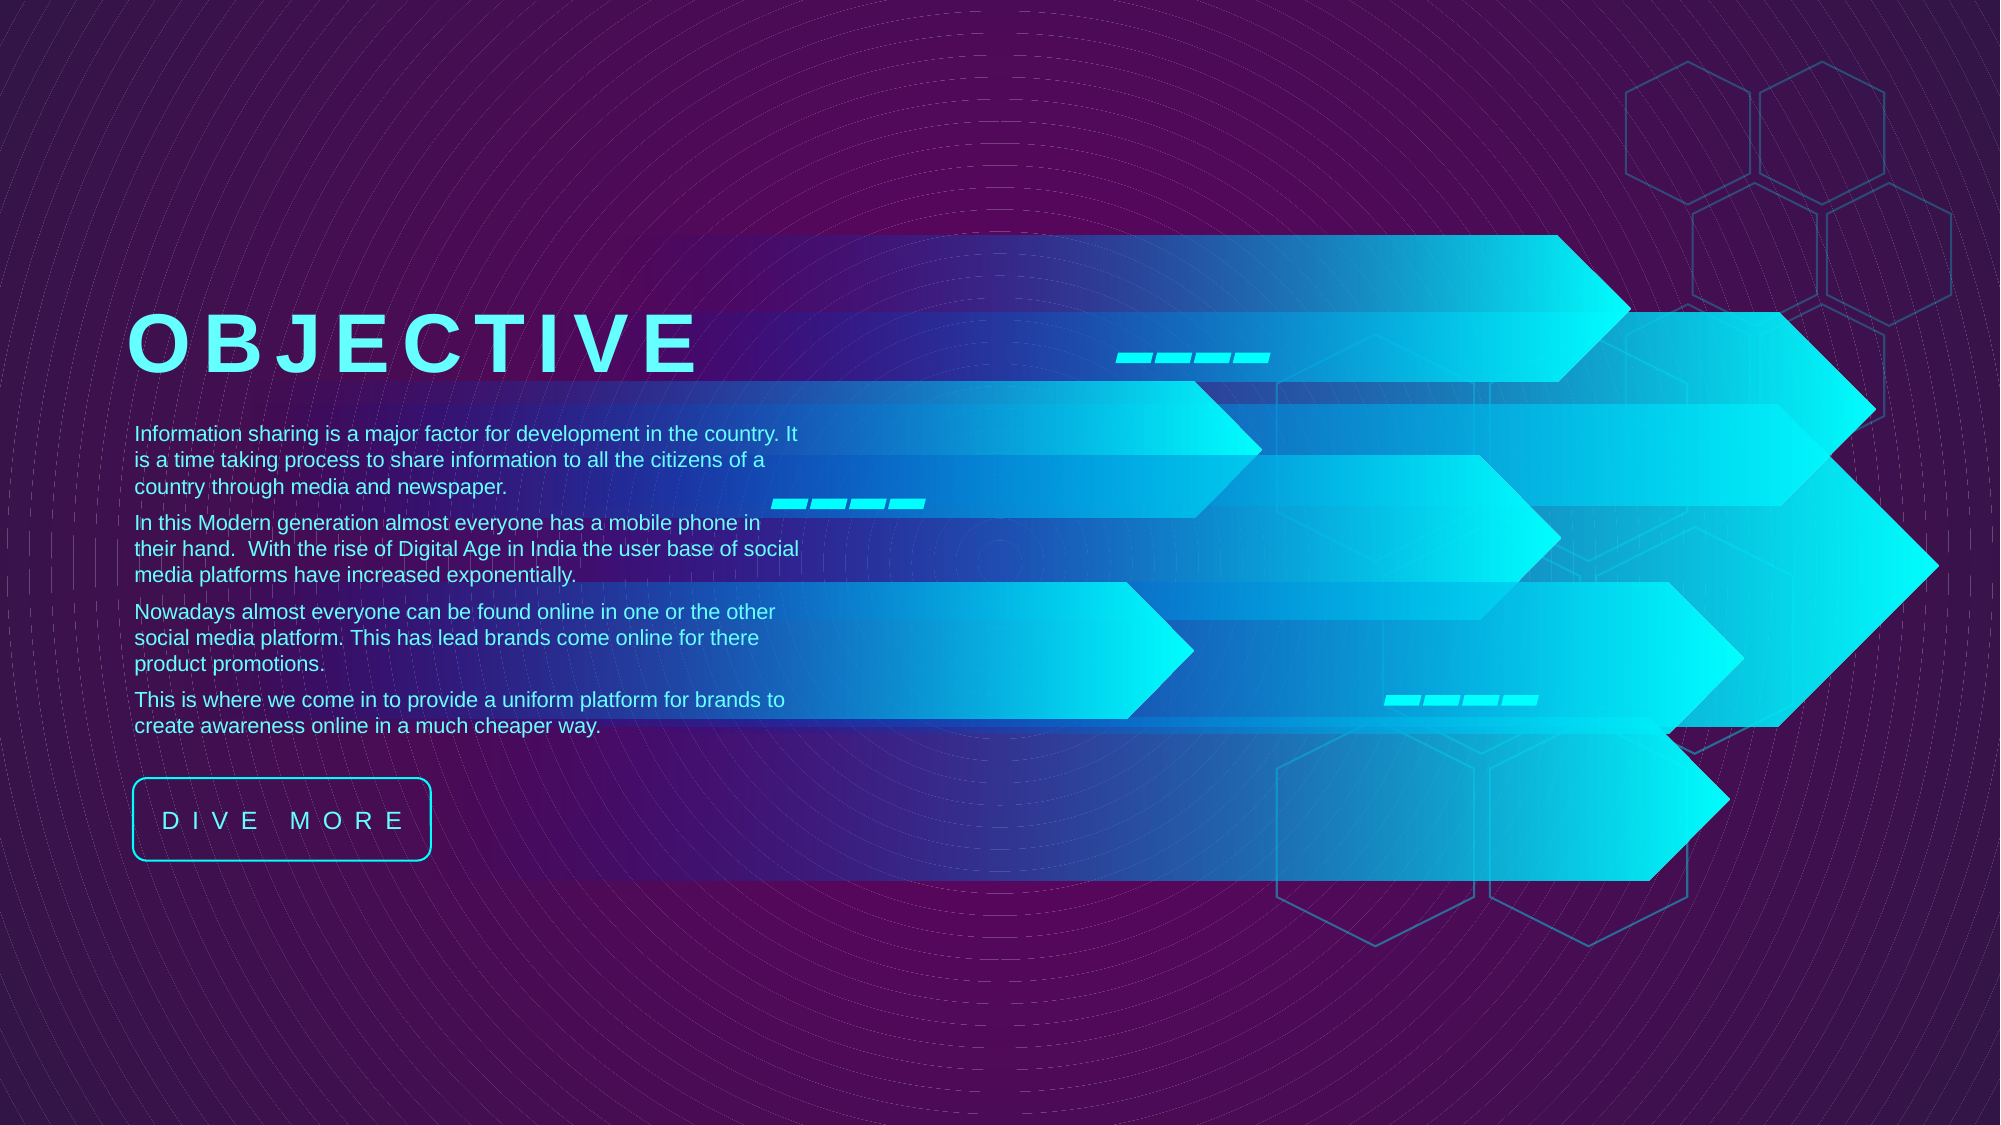

OBJECTIVE

Information sharing is a major factor for development in the country. It is a time taking process to share information to all the citizens of a country through media and newspaper.
In this Modern generation almost everyone has a mobile phone in their hand.  With the rise of Digital Age in India the user base of social media platforms have increased exponentially.

Nowadays almost everyone can be found online in one or the other social media platform. This has lead brands come online for there product promotions.
This is where we come in to provide a uniform platform for brands to create awareness online in a much cheaper way.

DIVE MORE